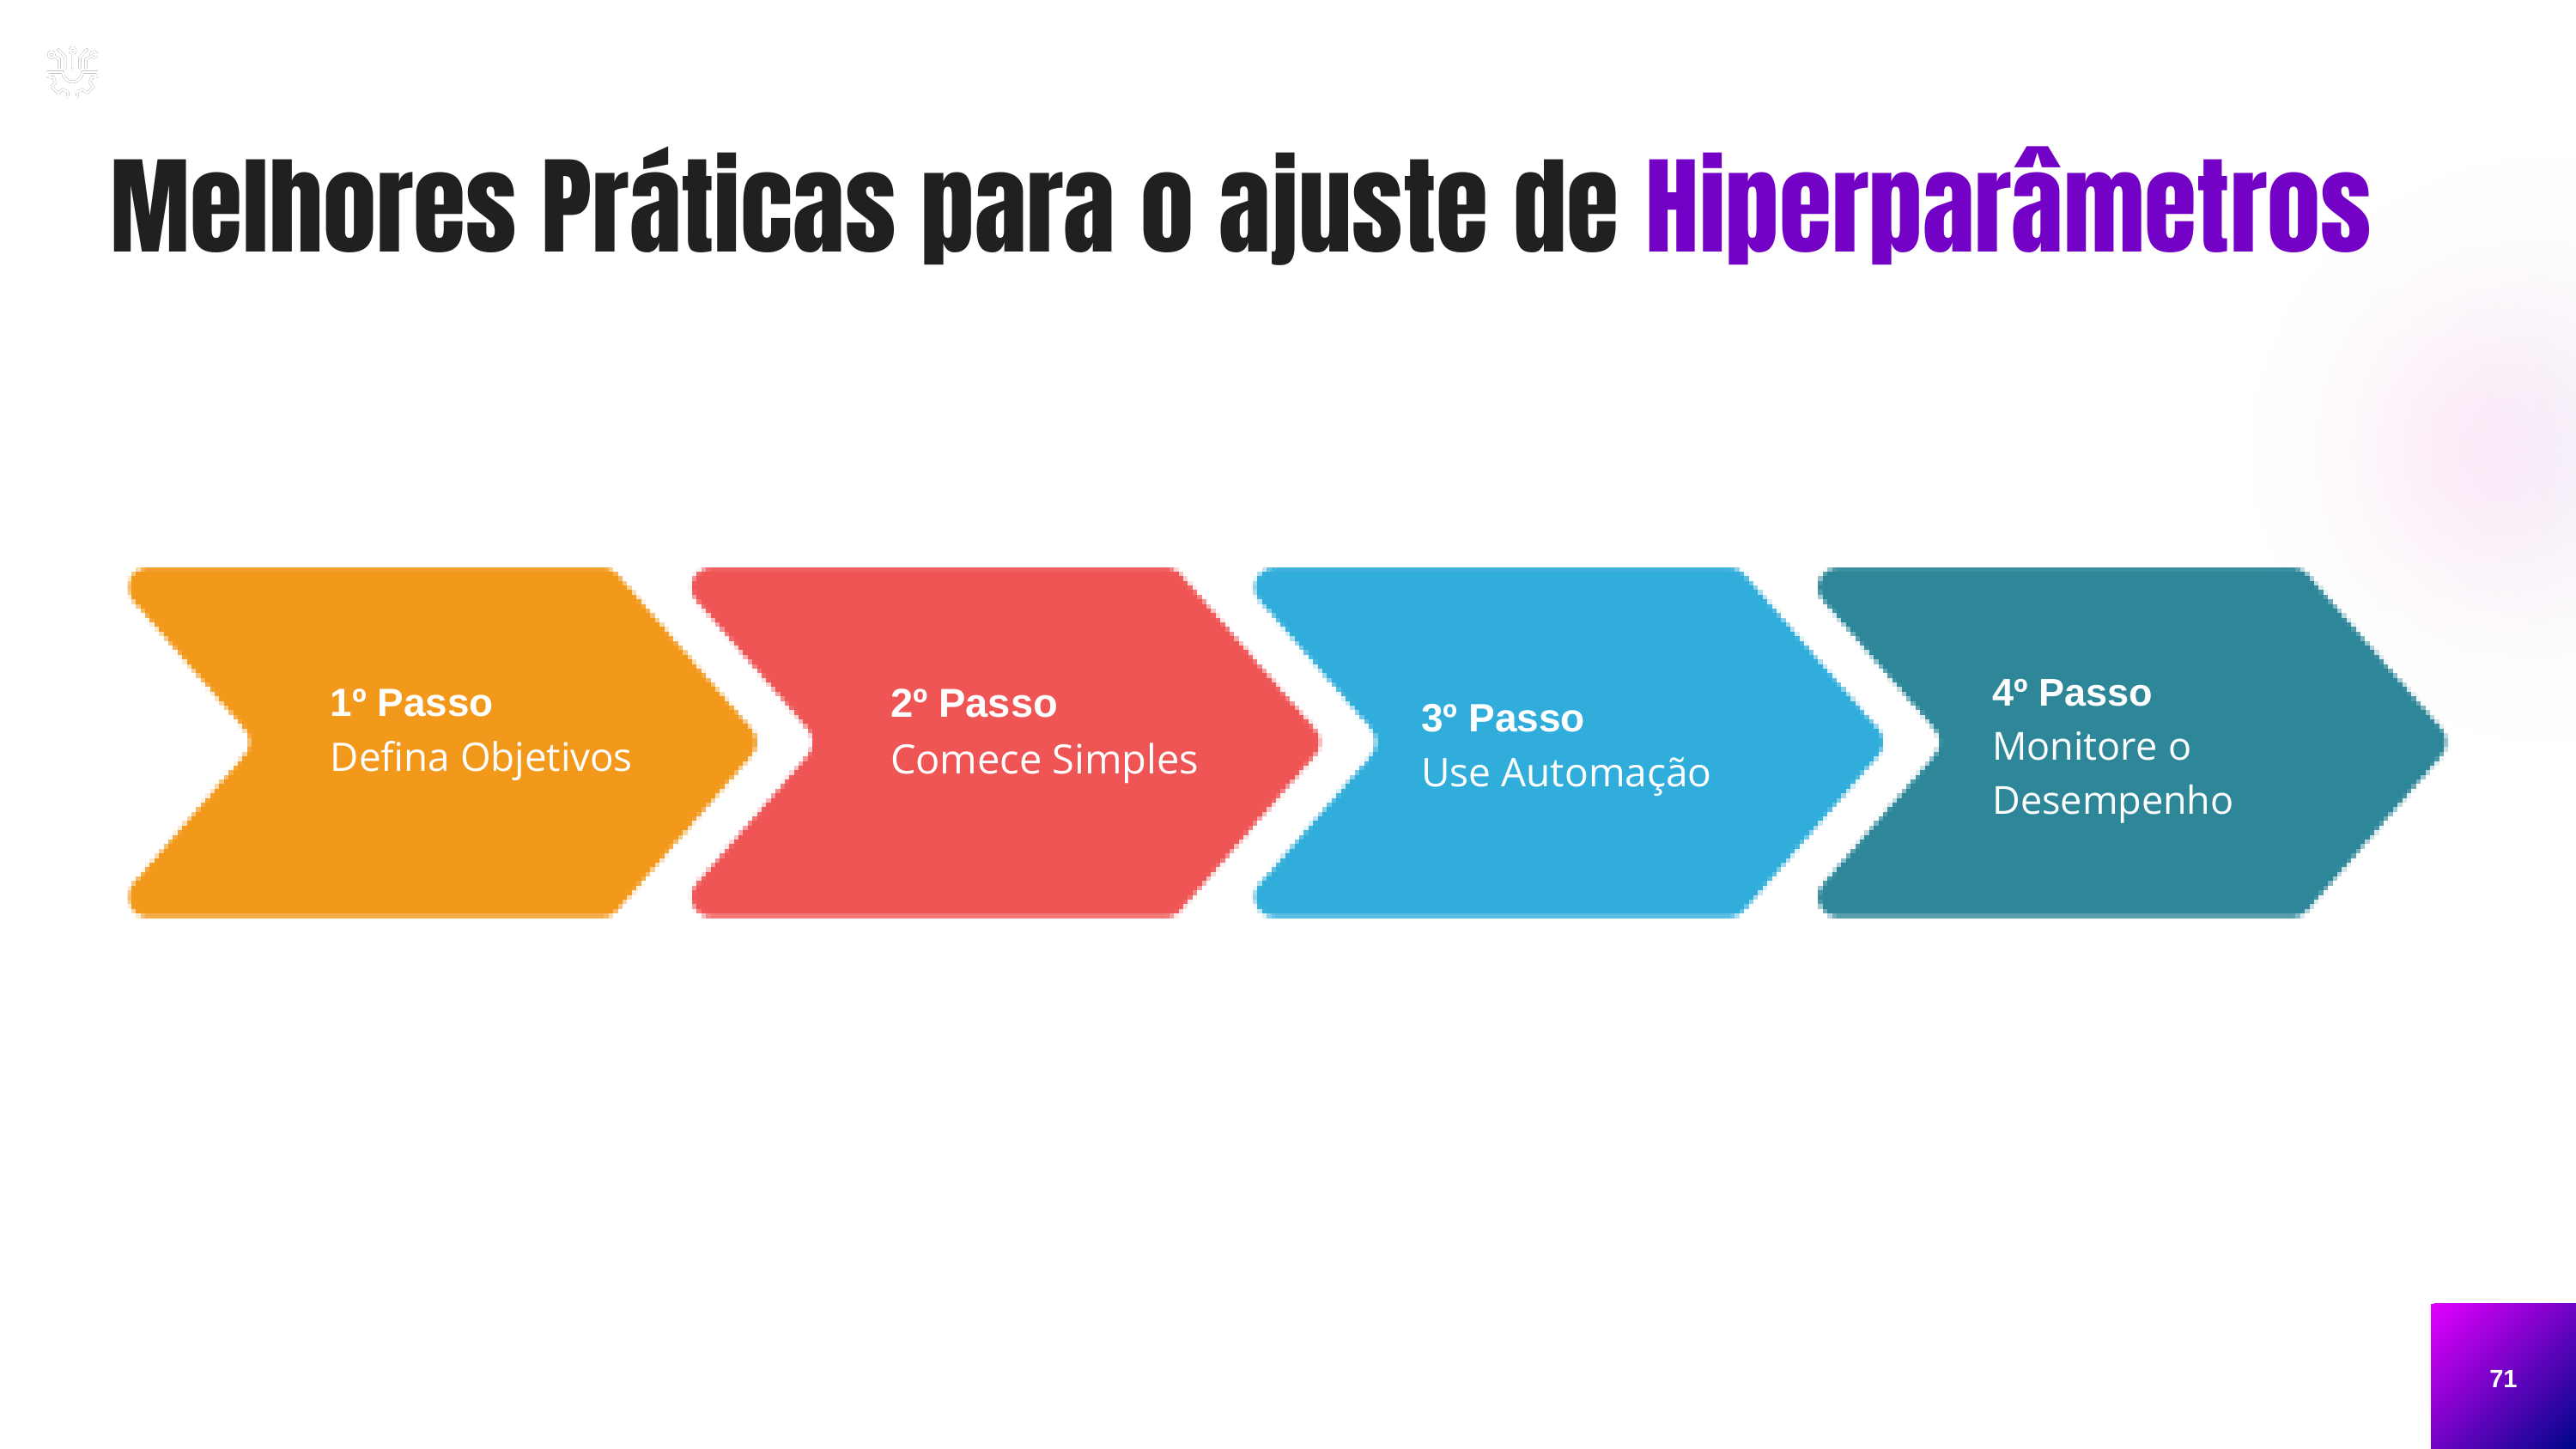

Melhores Práticas para o ajuste de Hiperparâmetros

4º Passo
Monitore o
Desempenho
1º Passo
Defina Objetivos

2º Passo
Comece Simples
3º Passo
Use Automação

71